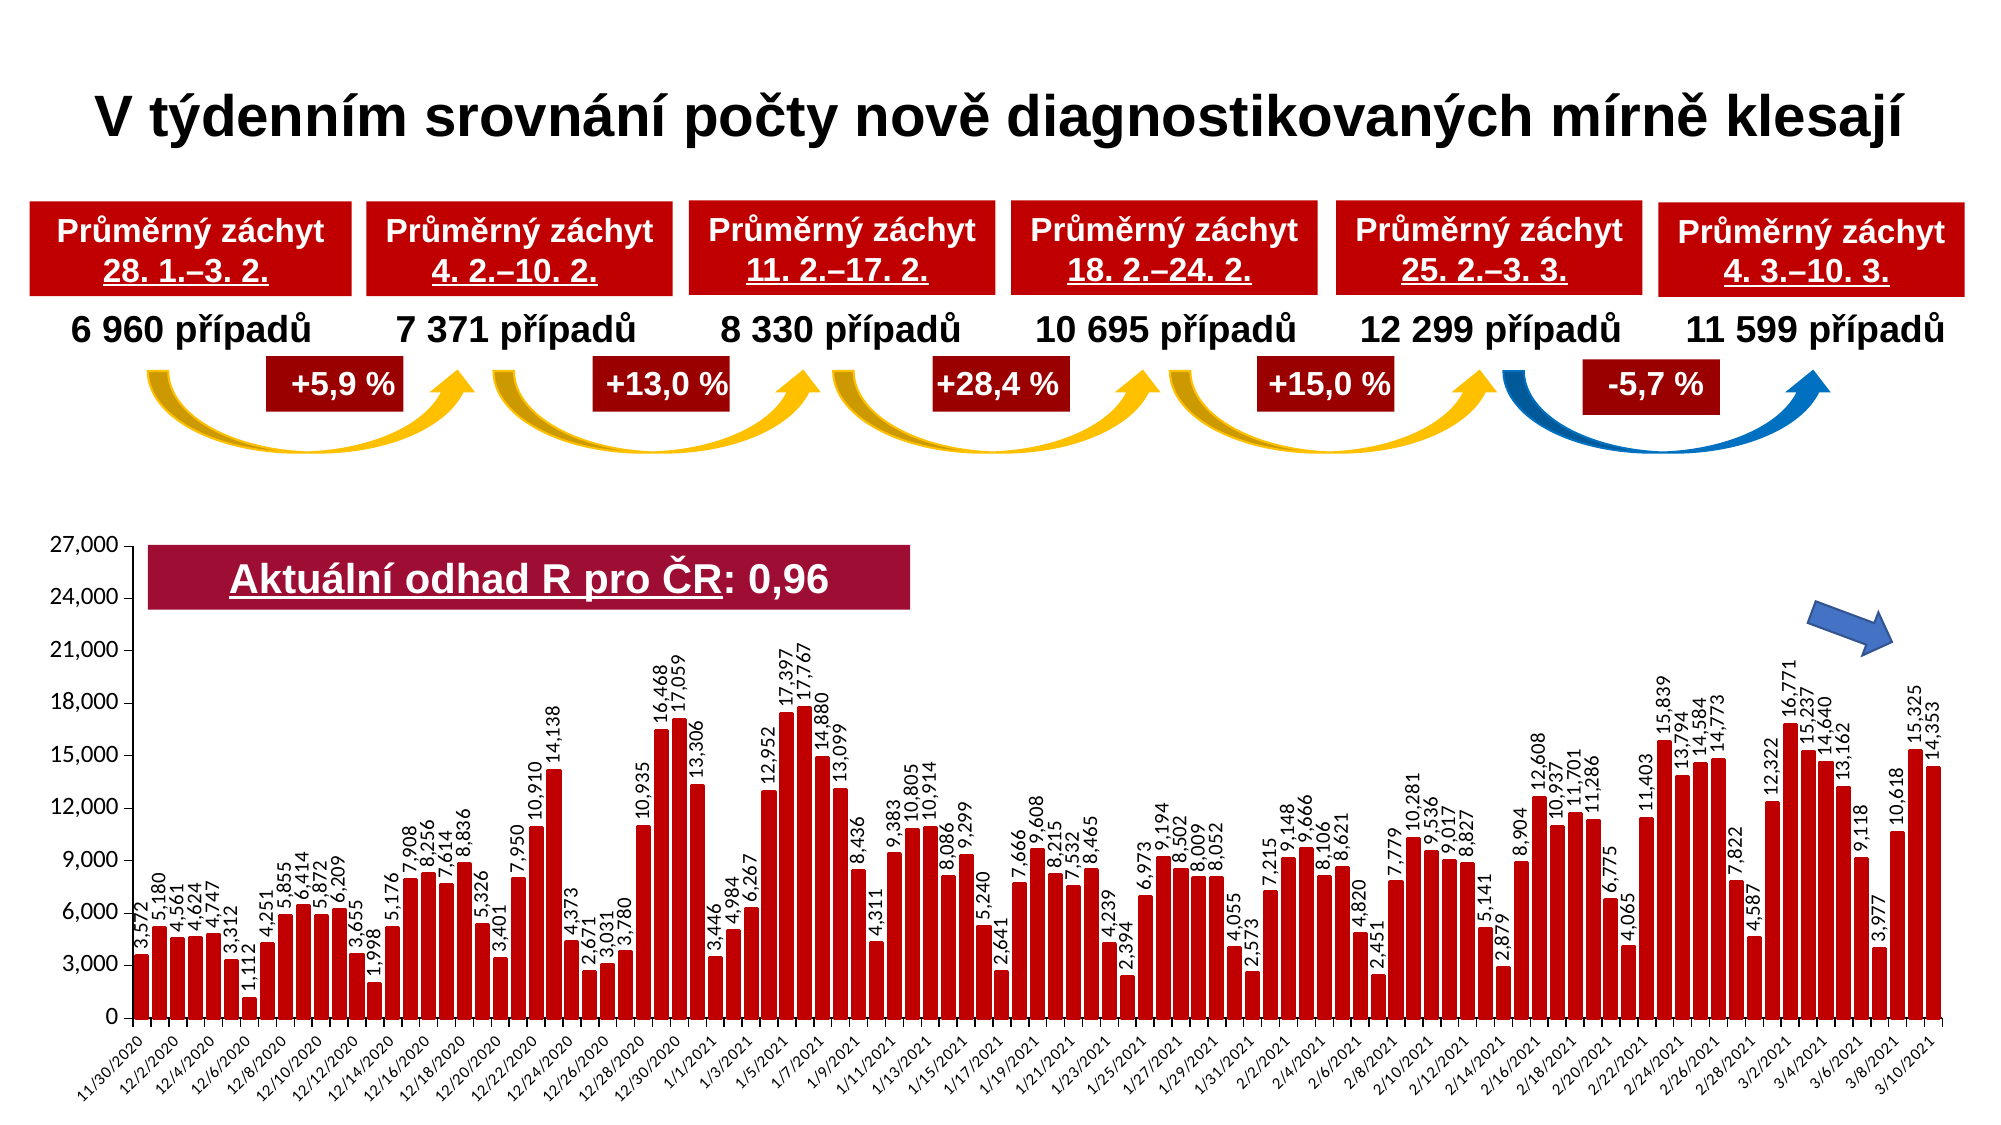

V týdenním srovnání počty nově diagnostikovaných mírně klesají
Průměrný záchyt
25. 2.–3. 3.
Průměrný záchyt
11. 2.–17. 2.
Průměrný záchyt
18. 2.–24. 2.
Průměrný záchyt
28. 1.–3. 2.
Průměrný záchyt
4. 2.–10. 2.
Průměrný záchyt
4. 3.–10. 3.
| 6 960 případů | 7 371 případů | 8 330 případů | 10 695 případů | 12 299 případů | 11 599 případů |
| --- | --- | --- | --- | --- | --- |
| +5,9 % |  | +13,0 % |  | +28,4 % |  | +15,0 % |  | -5,7 % |
| --- | --- | --- | --- | --- | --- | --- | --- | --- |

### Chart

| Category |  |
|---|---|
| 44165 | 3572.0 |
| 44166 | 5180.0 |
| 44167 | 4561.0 |
| 44168 | 4624.0 |
| 44169 | 4747.0 |
| 44170 | 3312.0 |
| 44171 | 1112.0 |
| 44172 | 4251.0 |
| 44173 | 5855.0 |
| 44174 | 6414.0 |
| 44175 | 5872.0 |
| 44176 | 6209.0 |
| 44177 | 3655.0 |
| 44178 | 1998.0 |
| 44179 | 5176.0 |
| 44180 | 7908.0 |
| 44181 | 8256.0 |
| 44182 | 7614.0 |
| 44183 | 8836.0 |
| 44184 | 5326.0 |
| 44185 | 3401.0 |
| 44186 | 7950.0 |
| 44187 | 10910.0 |
| 44188 | 14138.0 |
| 44189 | 4373.0 |
| 44190 | 2671.0 |
| 44191 | 3031.0 |
| 44192 | 3780.0 |
| 44193 | 10935.0 |
| 44194 | 16468.0 |
| 44195 | 17059.0 |
| 44196 | 13306.0 |
| 44197 | 3446.0 |
| 44198 | 4984.0 |
| 44199 | 6267.0 |
| 44200 | 12952.0 |
| 44201 | 17397.0 |
| 44202 | 17767.0 |
| 44203 | 14880.0 |
| 44204 | 13099.0 |
| 44205 | 8436.0 |
| 44206 | 4311.0 |
| 44207 | 9383.0 |
| 44208 | 10805.0 |
| 44209 | 10914.0 |
| 44210 | 8086.0 |
| 44211 | 9299.0 |
| 44212 | 5240.0 |
| 44213 | 2641.0 |
| 44214 | 7666.0 |
| 44215 | 9608.0 |
| 44216 | 8215.0 |
| 44217 | 7532.0 |
| 44218 | 8465.0 |
| 44219 | 4239.0 |
| 44220 | 2394.0 |
| 44221 | 6973.0 |
| 44222 | 9194.0 |
| 44223 | 8502.0 |
| 44224 | 8009.0 |
| 44225 | 8052.0 |
| 44226 | 4055.0 |
| 44227 | 2573.0 |
| 44228 | 7215.0 |
| 44229 | 9148.0 |
| 44230 | 9666.0 |
| 44231 | 8106.0 |
| 44232 | 8621.0 |
| 44233 | 4820.0 |
| 44234 | 2451.0 |
| 44235 | 7779.0 |
| 44236 | 10281.0 |
| 44237 | 9536.0 |
| 44238 | 9017.0 |
| 44239 | 8827.0 |
| 44240 | 5141.0 |
| 44241 | 2879.0 |
| 44242 | 8904.0 |
| 44243 | 12608.0 |
| 44244 | 10937.0 |
| 44245 | 11701.0 |
| 44246 | 11286.0 |
| 44247 | 6775.0 |
| 44248 | 4065.0 |
| 44249 | 11403.0 |
| 44250 | 15839.0 |
| 44251 | 13794.0 |
| 44252 | 14584.0 |
| 44253 | 14773.0 |
| 44254 | 7822.0 |
| 44255 | 4587.0 |
| 44256 | 12322.0 |
| 44257 | 16771.0 |
| 44258 | 15237.0 |
| 44259 | 14640.0 |
| 44260 | 13162.0 |
| 44261 | 9118.0 |
| 44262 | 3977.0 |
| 44263 | 10618.0 |
| 44264 | 15325.0 |
| 44265 | 14353.0 |
Aktuální odhad R pro ČR: 0,96